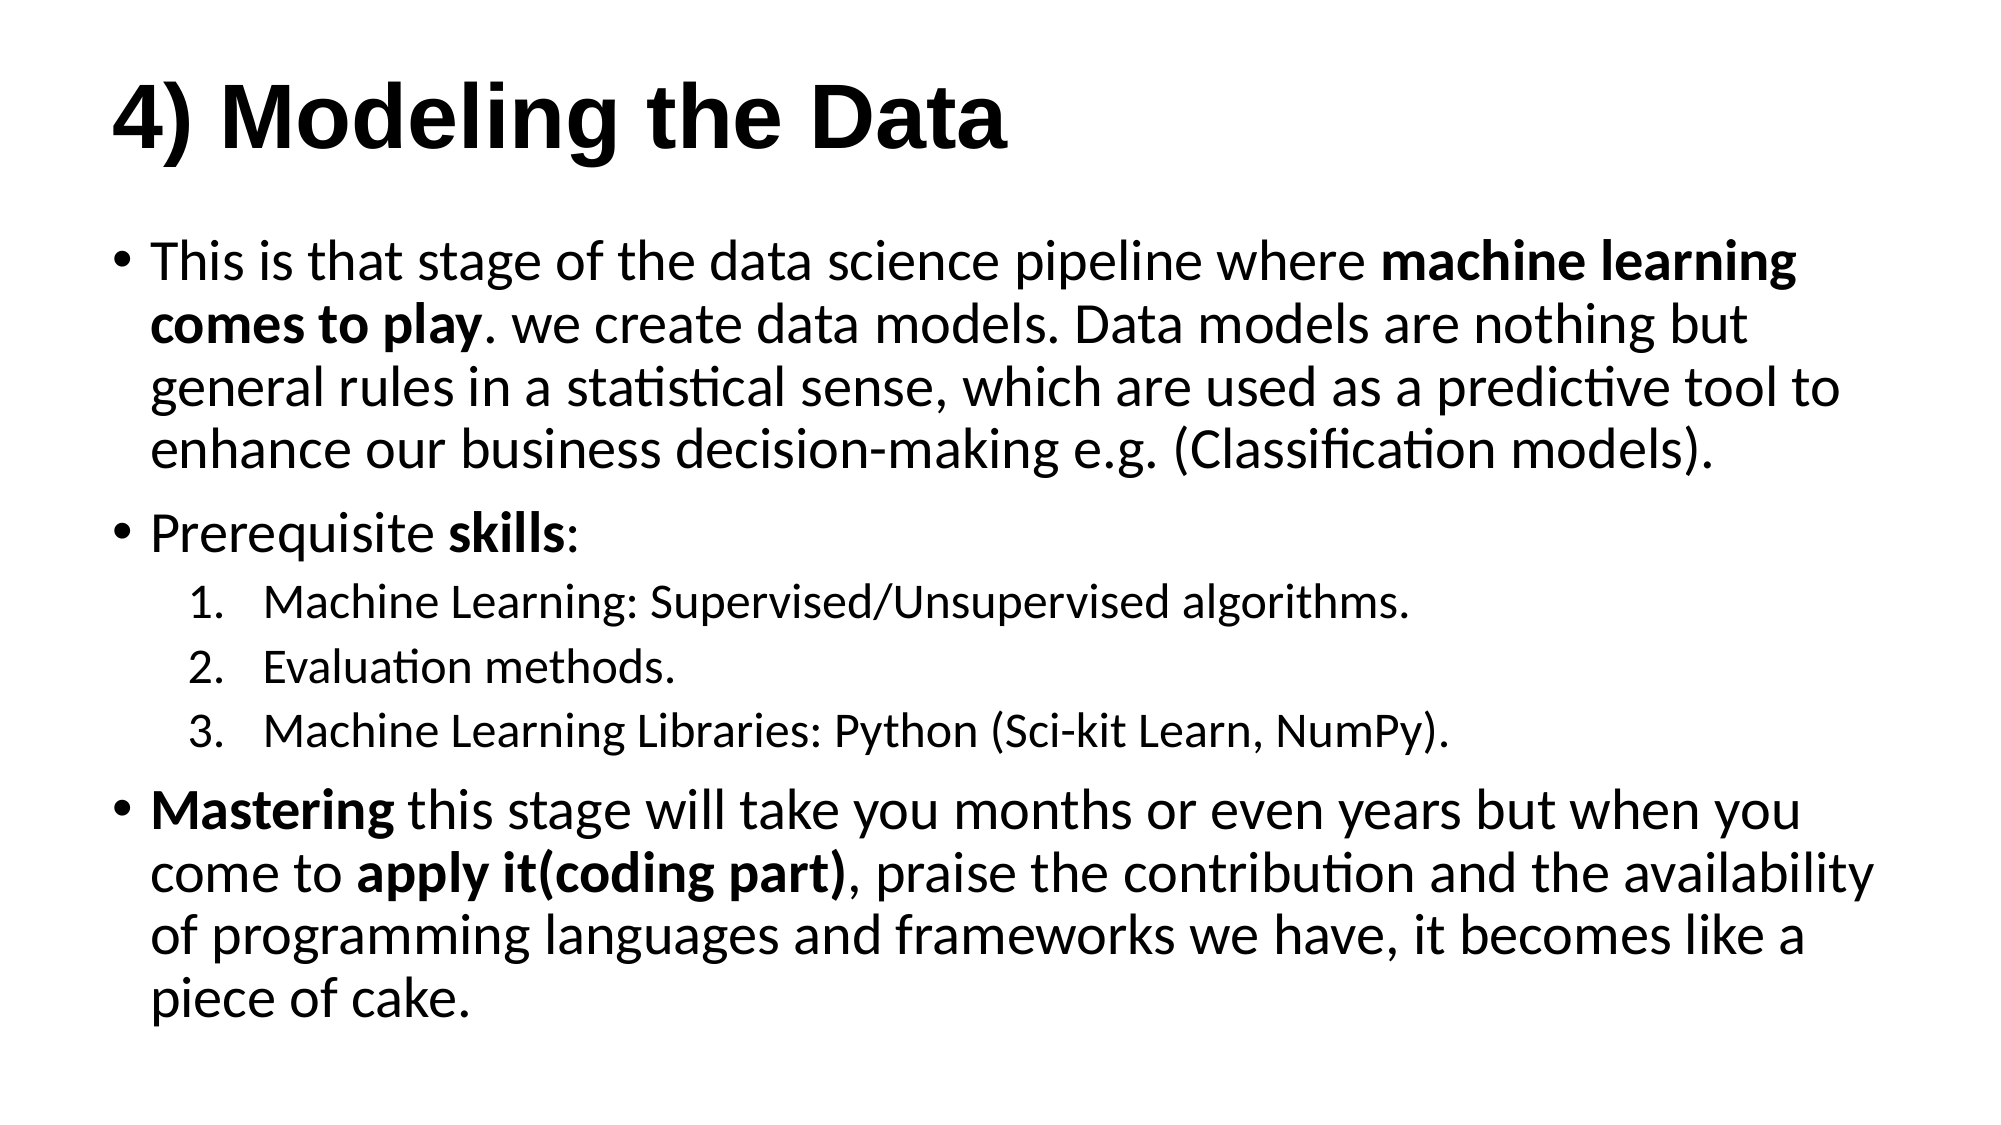

# 4) Modeling the Data
This is that stage of the data science pipeline where machine learning comes to play. we create data models. Data models are nothing but general rules in a statistical sense, which are used as a predictive tool to enhance our business decision-making e.g. (Classification models).
Prerequisite skills:
Machine Learning: Supervised/Unsupervised algorithms.
Evaluation methods.
Machine Learning Libraries: Python (Sci-kit Learn, NumPy).
Mastering this stage will take you months or even years but when you come to apply it(coding part), praise the contribution and the availability of programming languages and frameworks we have, it becomes like a piece of cake.